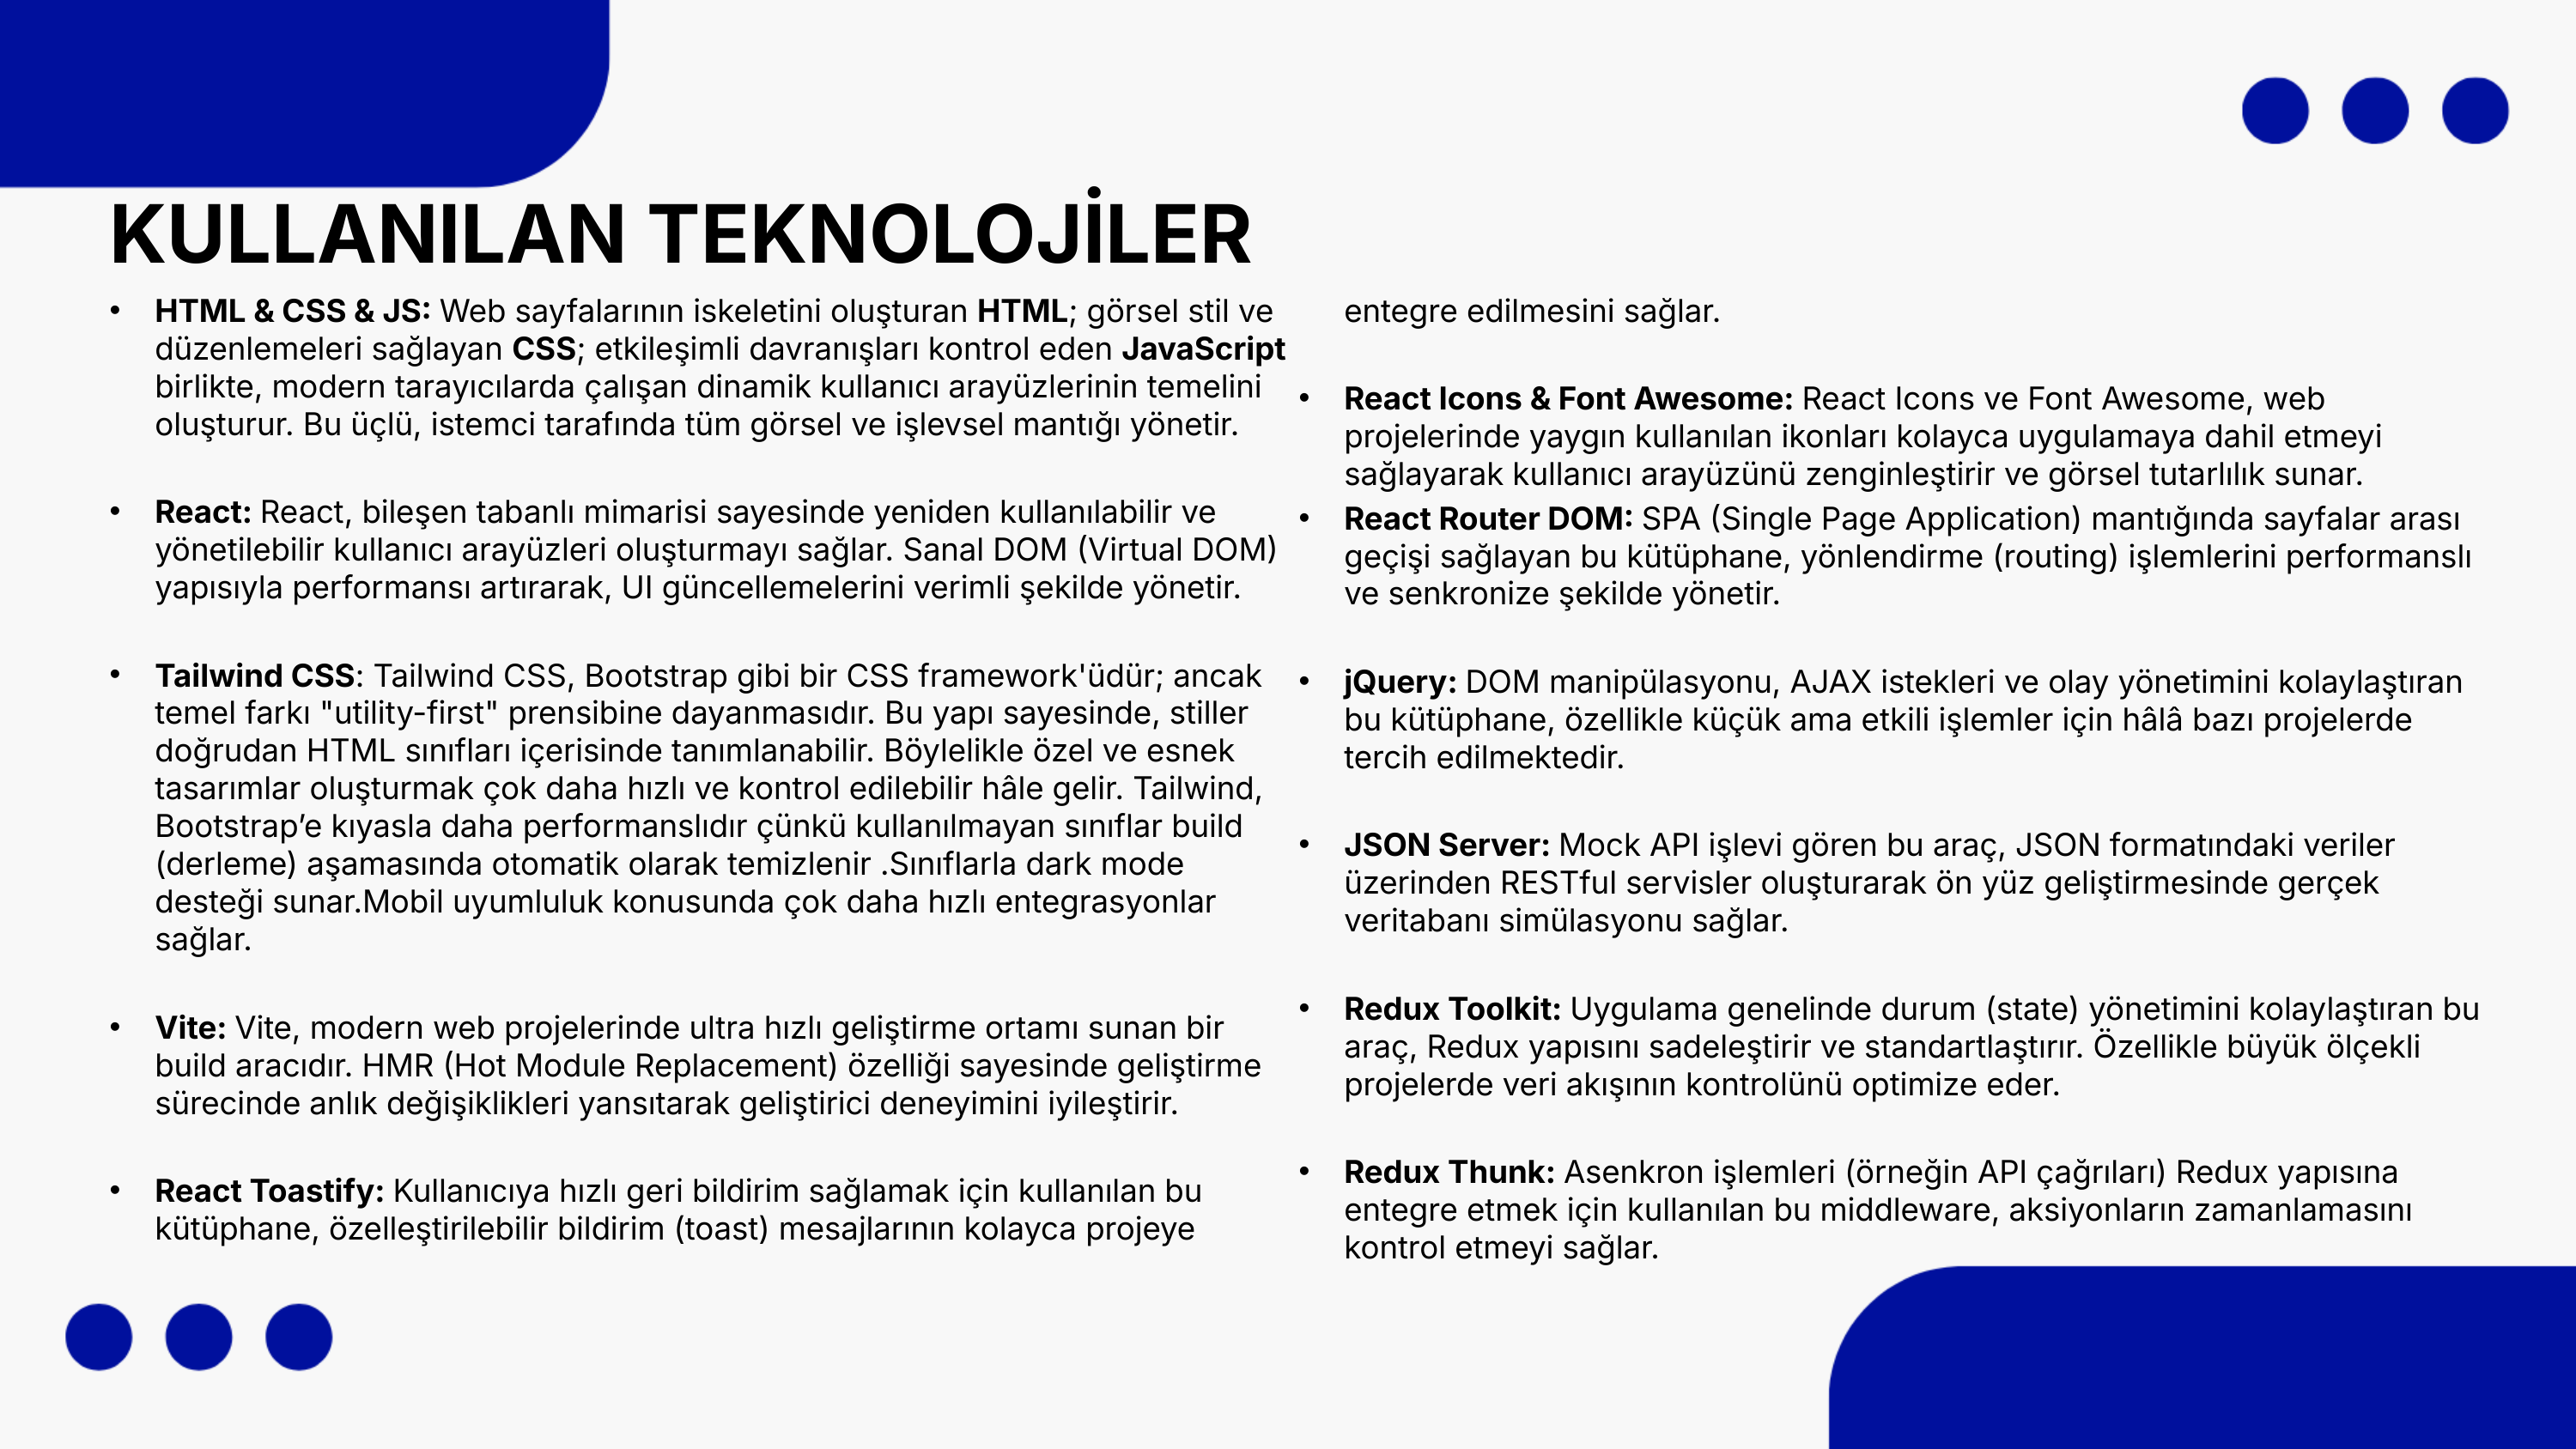

# KULLANILAN TEKNOLOJİLER
HTML & CSS & JS: Web sayfalarının iskeletini oluşturan HTML; görsel stil ve düzenlemeleri sağlayan CSS; etkileşimli davranışları kontrol eden JavaScript birlikte, modern tarayıcılarda çalışan dinamik kullanıcı arayüzlerinin temelini oluşturur. Bu üçlü, istemci tarafında tüm görsel ve işlevsel mantığı yönetir.

React: React, bileşen tabanlı mimarisi sayesinde yeniden kullanılabilir ve yönetilebilir kullanıcı arayüzleri oluşturmayı sağlar. Sanal DOM (Virtual DOM) yapısıyla performansı artırarak, UI güncellemelerini verimli şekilde yönetir.

Tailwind CSS: Tailwind CSS, Bootstrap gibi bir CSS framework'üdür; ancak temel farkı "utility-first" prensibine dayanmasıdır. Bu yapı sayesinde, stiller doğrudan HTML sınıfları içerisinde tanımlanabilir. Böylelikle özel ve esnek tasarımlar oluşturmak çok daha hızlı ve kontrol edilebilir hâle gelir. Tailwind, Bootstrap’e kıyasla daha performanslıdır çünkü kullanılmayan sınıflar build (derleme) aşamasında otomatik olarak temizlenir .Sınıflarla dark mode desteği sunar.Mobil uyumluluk konusunda çok daha hızlı entegrasyonlar sağlar.

Vite: Vite, modern web projelerinde ultra hızlı geliştirme ortamı sunan bir build aracıdır. HMR (Hot Module Replacement) özelliği sayesinde geliştirme sürecinde anlık değişiklikleri yansıtarak geliştirici deneyimini iyileştirir.

React Toastify: Kullanıcıya hızlı geri bildirim sağlamak için kullanılan bu kütüphane, özelleştirilebilir bildirim (toast) mesajlarının kolayca projeye entegre edilmesini sağlar.

React Icons & Font Awesome: React Icons ve Font Awesome, web projelerinde yaygın kullanılan ikonları kolayca uygulamaya dahil etmeyi sağlayarak kullanıcı arayüzünü zenginleştirir ve görsel tutarlılık sunar.
React Router DOM: SPA (Single Page Application) mantığında sayfalar arası geçişi sağlayan bu kütüphane, yönlendirme (routing) işlemlerini performanslı ve senkronize şekilde yönetir.

jQuery: DOM manipülasyonu, AJAX istekleri ve olay yönetimini kolaylaştıran bu kütüphane, özellikle küçük ama etkili işlemler için hâlâ bazı projelerde tercih edilmektedir.

JSON Server: Mock API işlevi gören bu araç, JSON formatındaki veriler üzerinden RESTful servisler oluşturarak ön yüz geliştirmesinde gerçek veritabanı simülasyonu sağlar.

Redux Toolkit: Uygulama genelinde durum (state) yönetimini kolaylaştıran bu araç, Redux yapısını sadeleştirir ve standartlaştırır. Özellikle büyük ölçekli projelerde veri akışının kontrolünü optimize eder.

Redux Thunk: Asenkron işlemleri (örneğin API çağrıları) Redux yapısına entegre etmek için kullanılan bu middleware, aksiyonların zamanlamasını kontrol etmeyi sağlar.